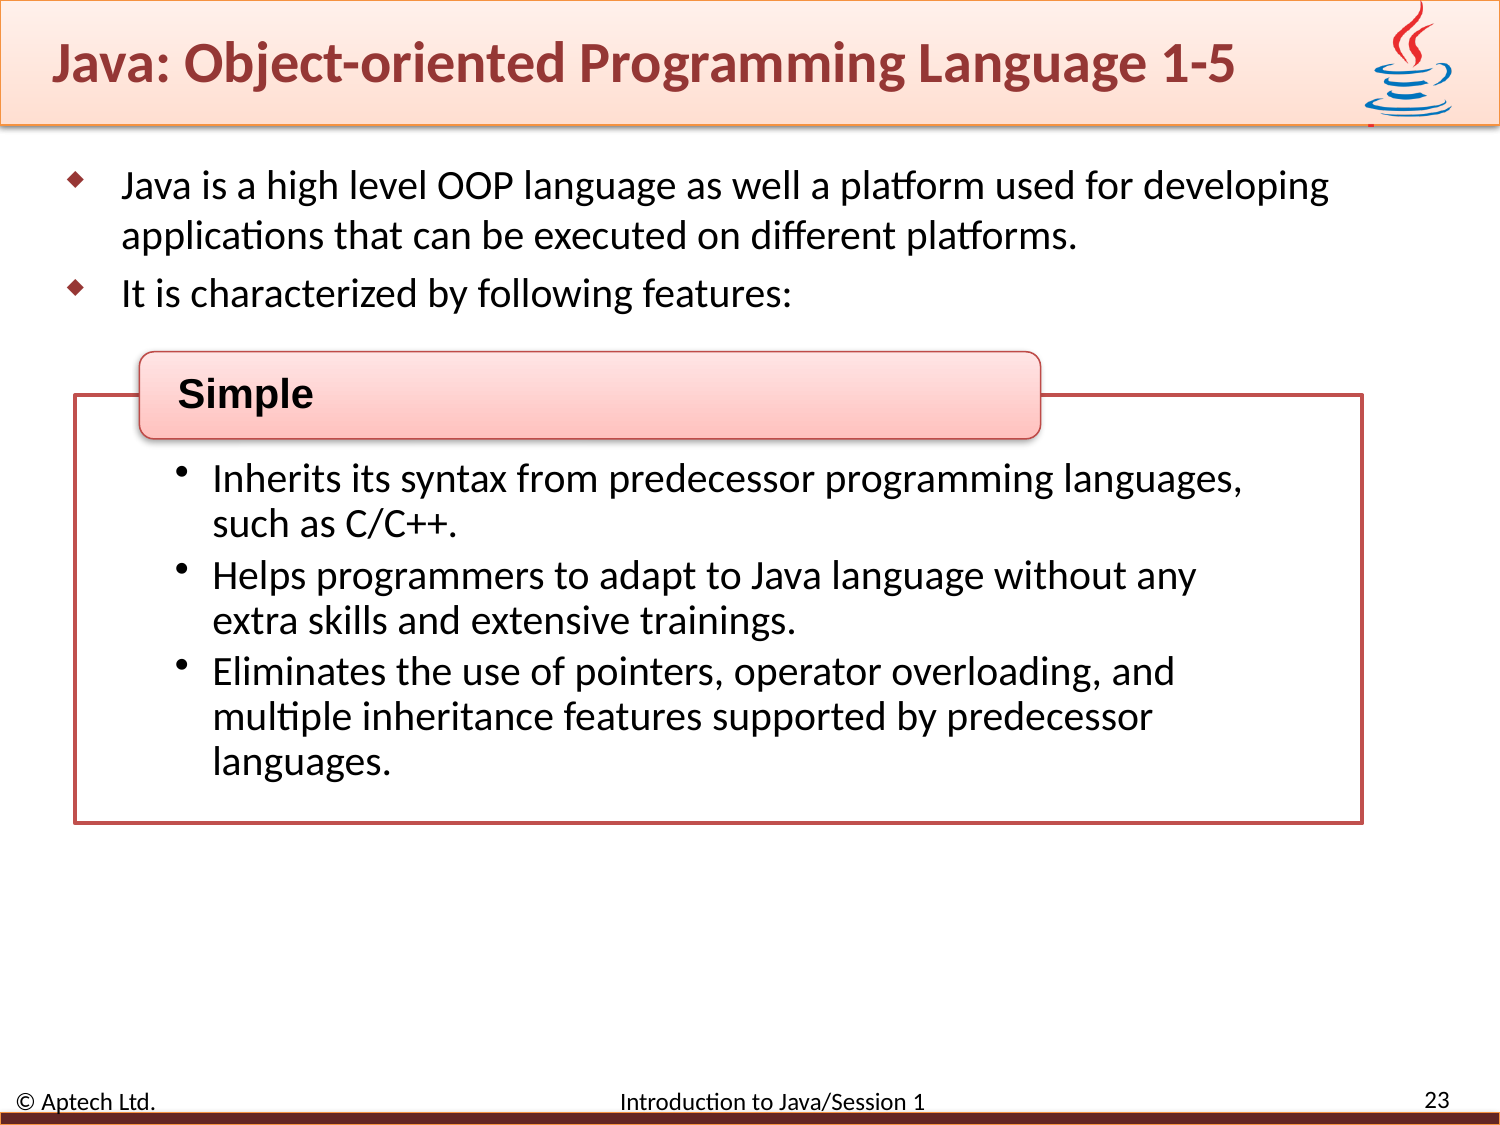

# Java: Object-oriented Programming Language 1-5
Java is a high level OOP language as well a platform used for developing applications that can be executed on different platforms.
It is characterized by following features:

Inherits its syntax from predecessor programming languages, such as C/C++.
Helps programmers to adapt to Java language without any extra skills and extensive trainings.
Eliminates the use of pointers, operator overloading, and multiple inheritance features supported by predecessor languages.
Simple
23
© Aptech Ltd.                                                                                 Introduction to Java/Session 1